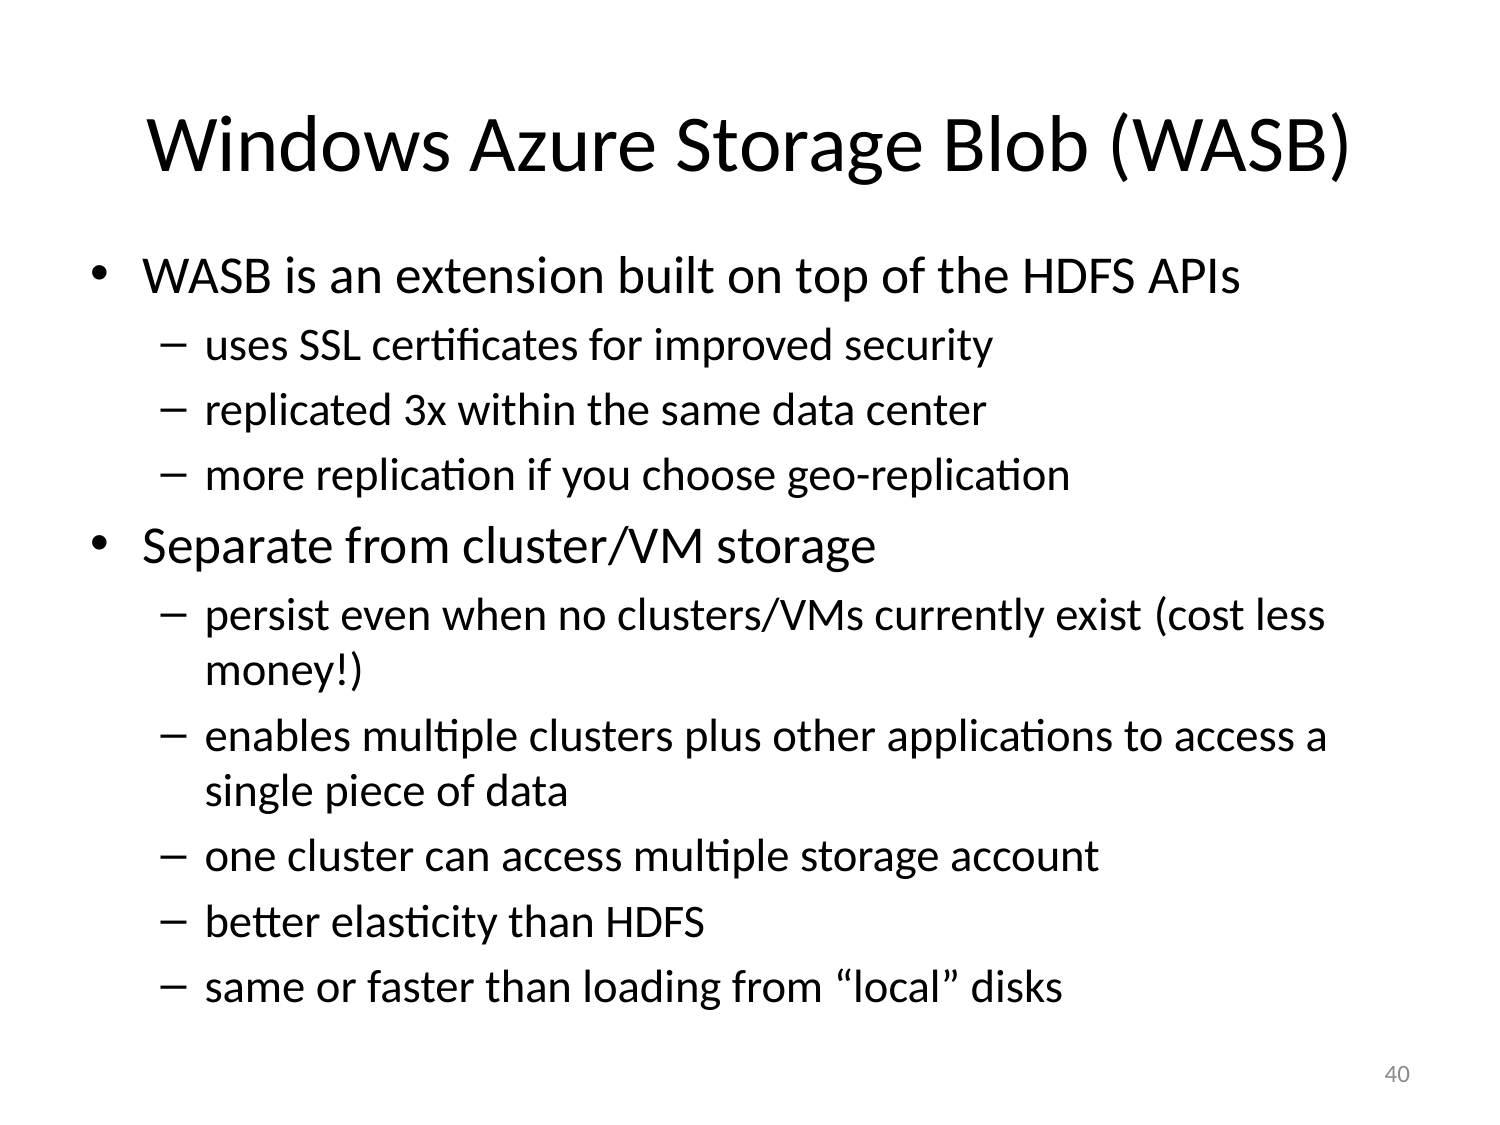

# Windows Azure Storage Blob (WASB)
WASB is an extension built on top of the HDFS APIs
uses SSL certificates for improved security
replicated 3x within the same data center
more replication if you choose geo-replication
Separate from cluster/VM storage
persist even when no clusters/VMs currently exist (cost less money!)
enables multiple clusters plus other applications to access a single piece of data
one cluster can access multiple storage account
better elasticity than HDFS
same or faster than loading from “local” disks

40